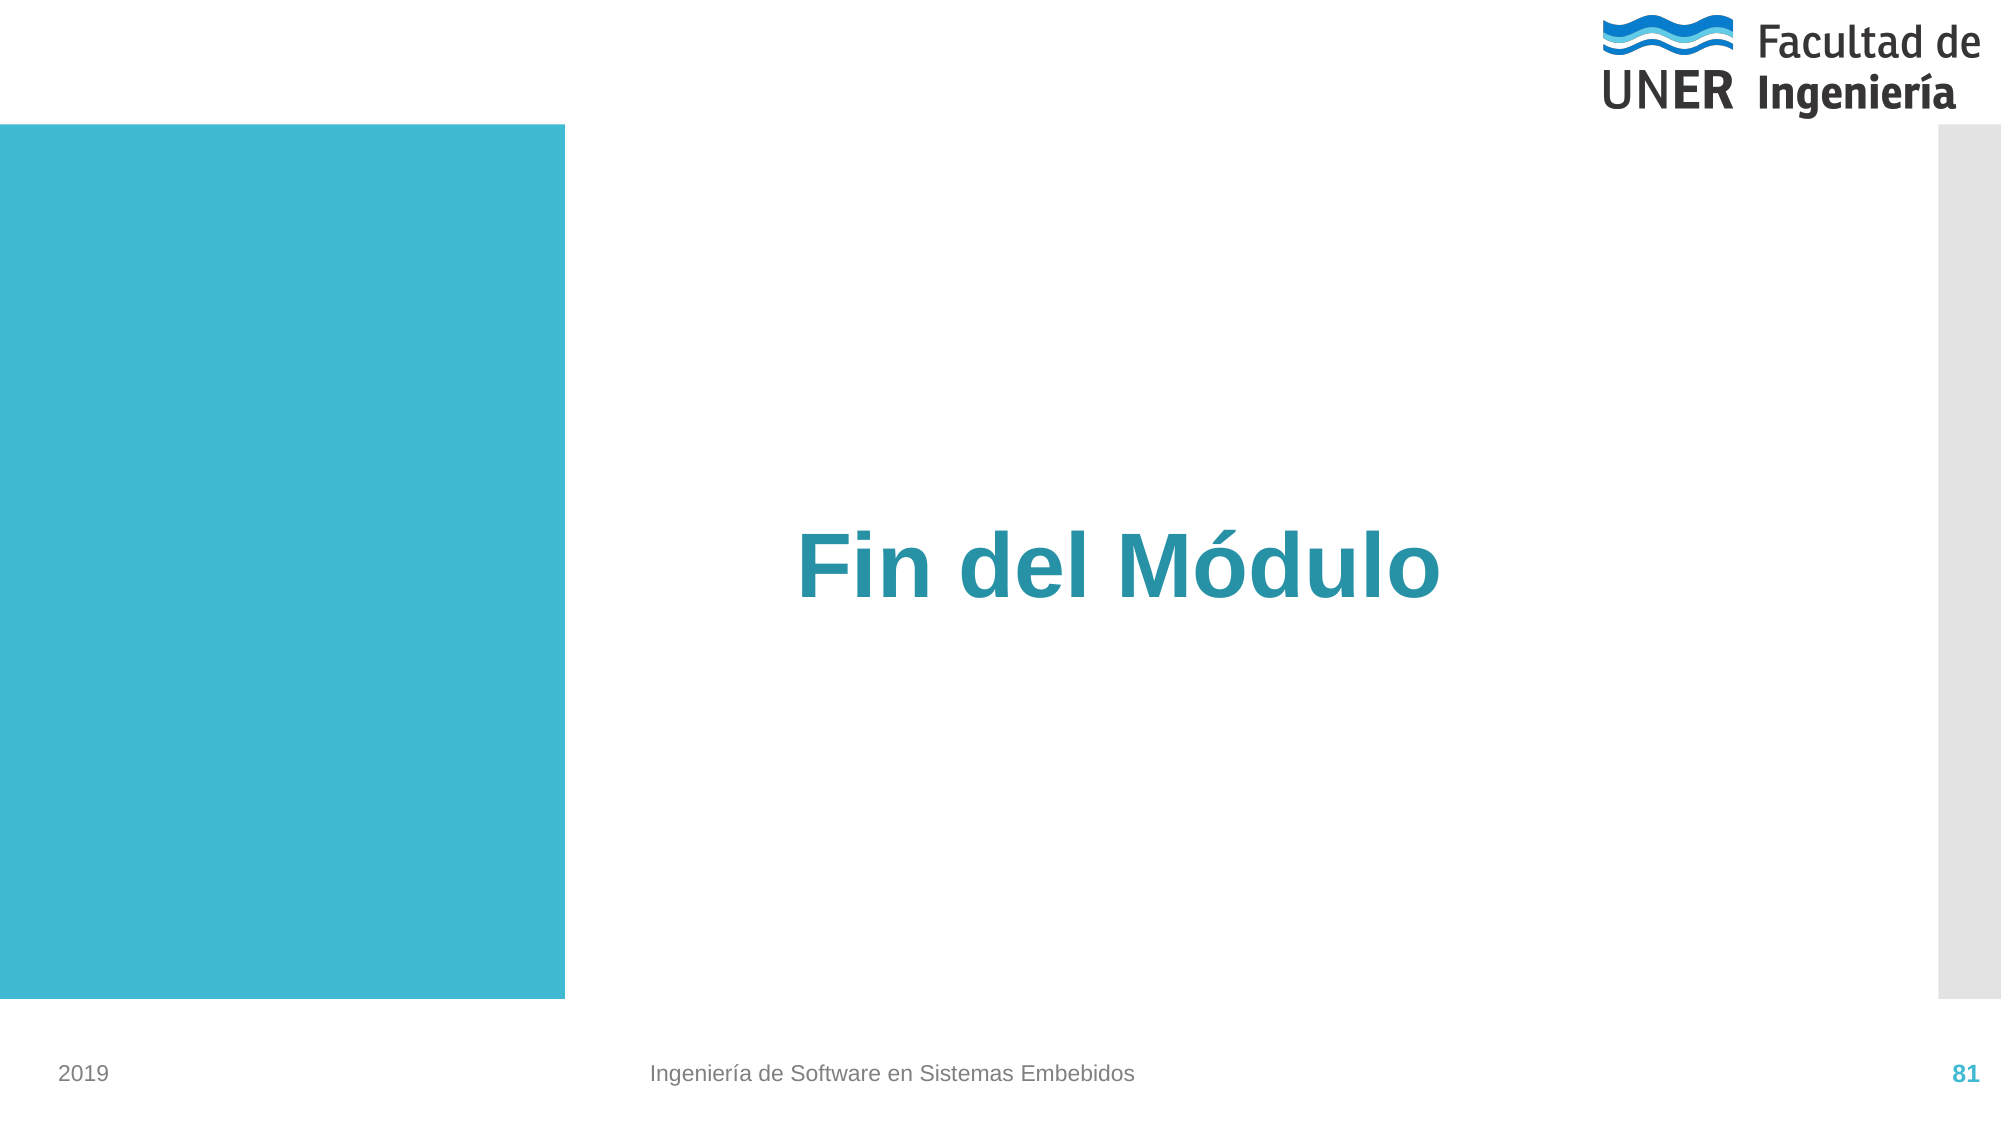

#
Fin del Módulo
2019
Ingeniería de Software en Sistemas Embebidos
81